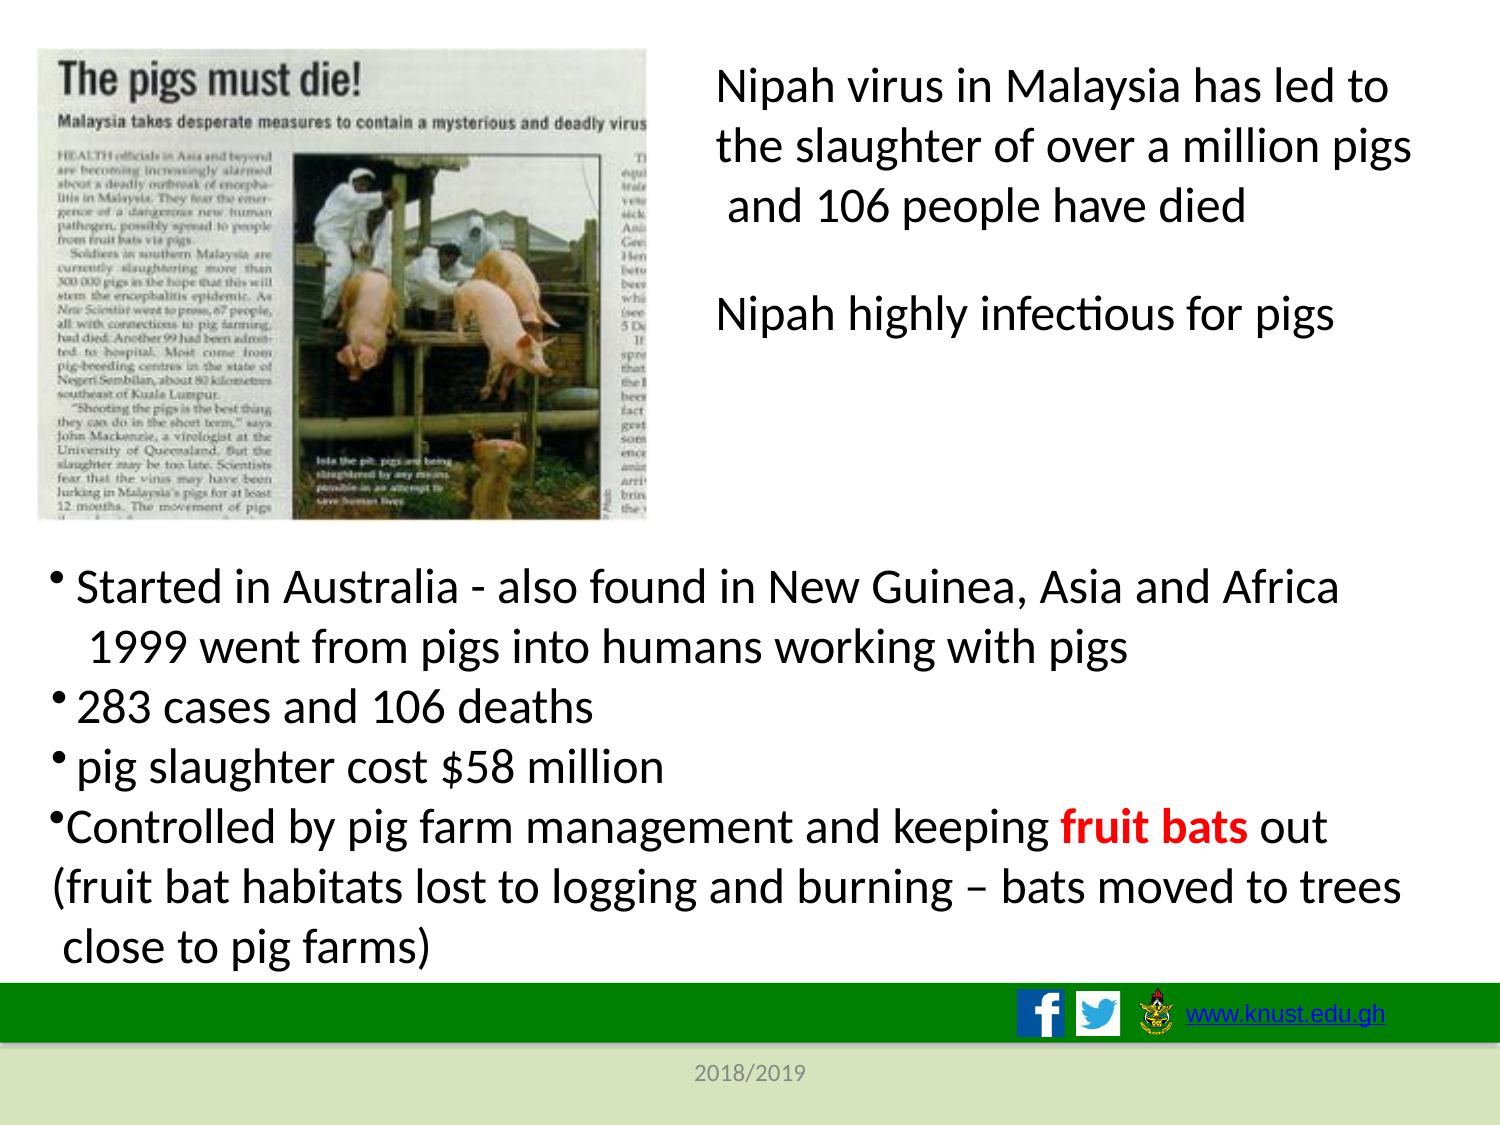

Nipah virus in Malaysia has led to  the slaughter of over a million pigs  and 106 people have died

Nipah highly infectious for pigs
Started in Australia - also found in New Guinea, Asia and Africa  1999 went from pigs into humans working with pigs
283 cases and 106 deaths
pig slaughter cost $58 million
Controlled by pig farm management and keeping fruit bats out  (fruit bat habitats lost to logging and burning – bats moved to trees  close to pig farms)
www.knust.edu.gh
2018/2019